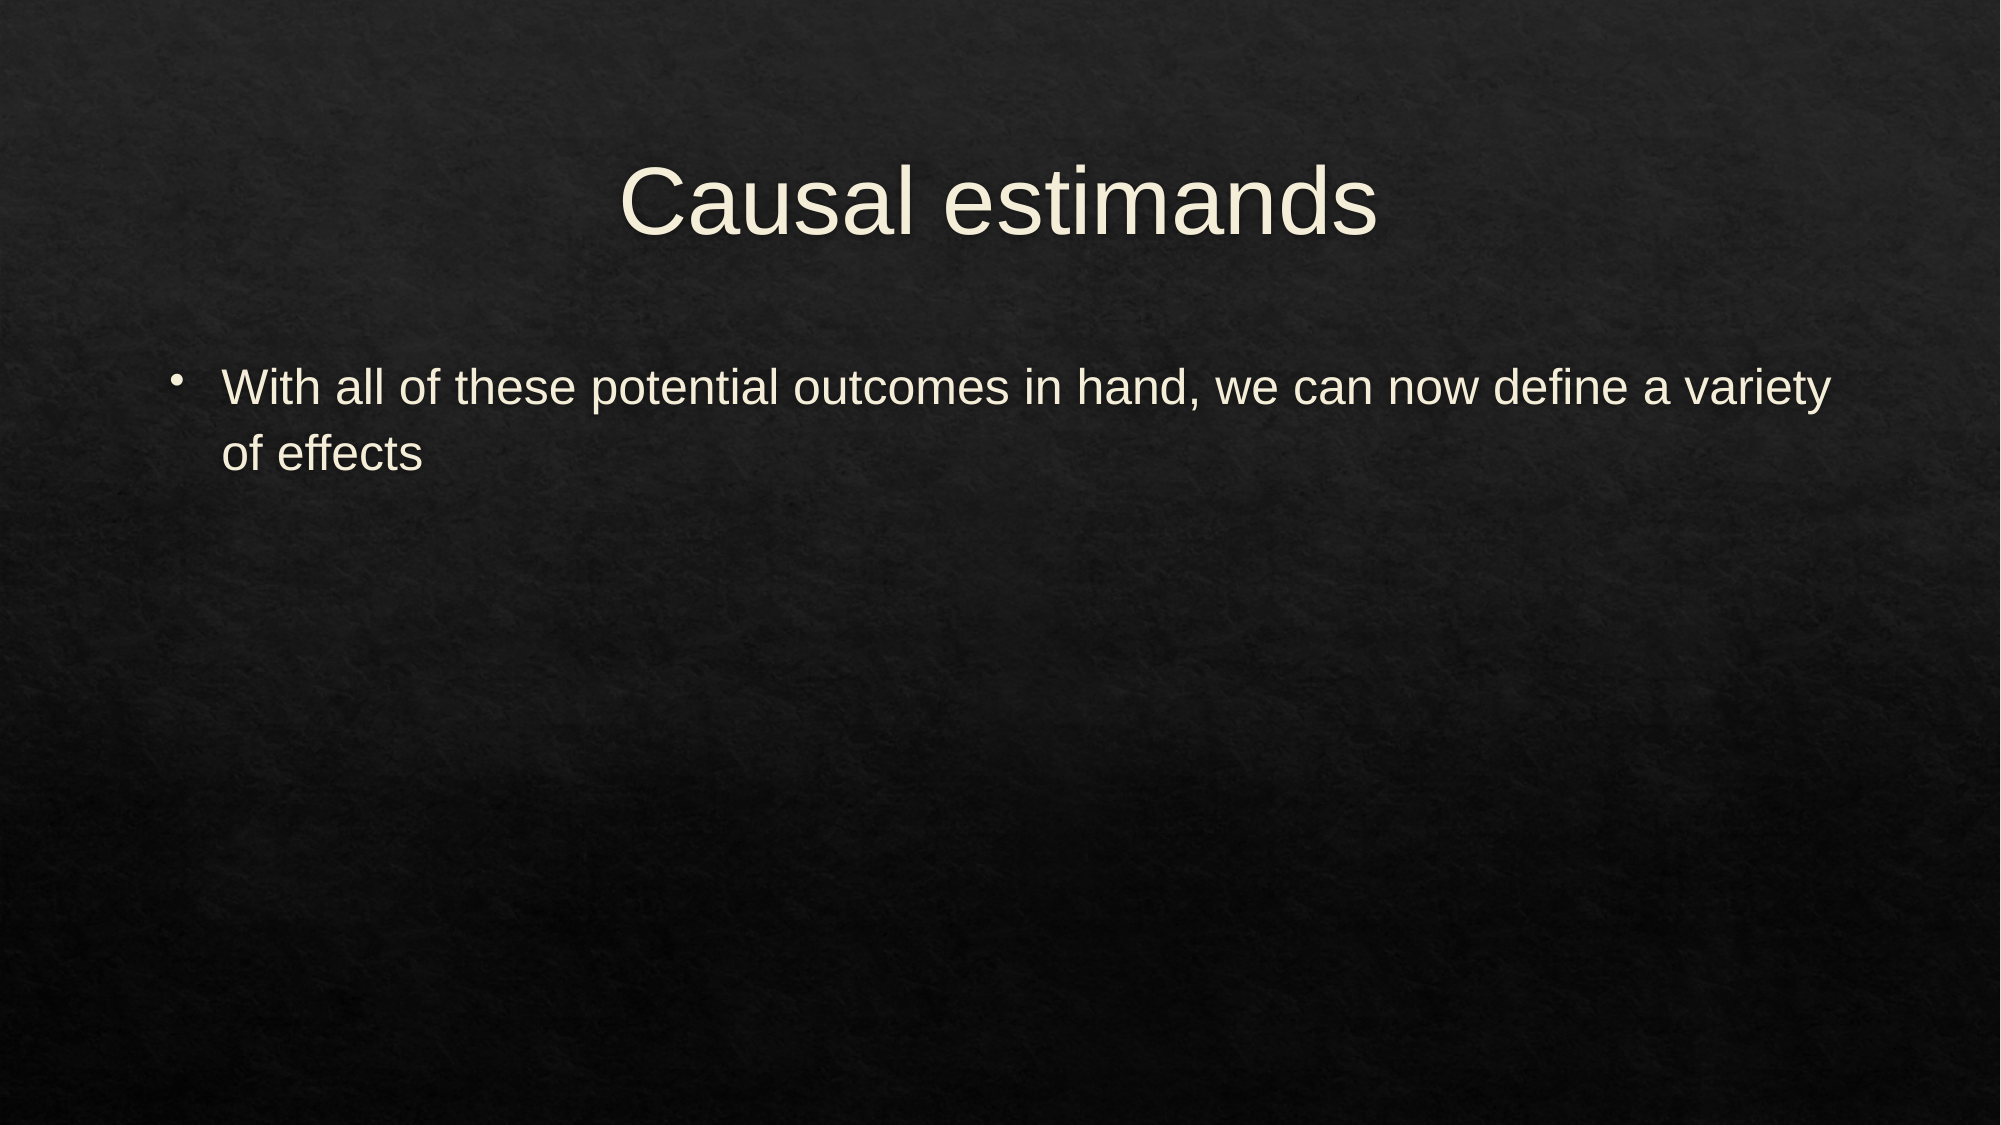

# Causal estimands
With all of these potential outcomes in hand, we can now define a variety of effects